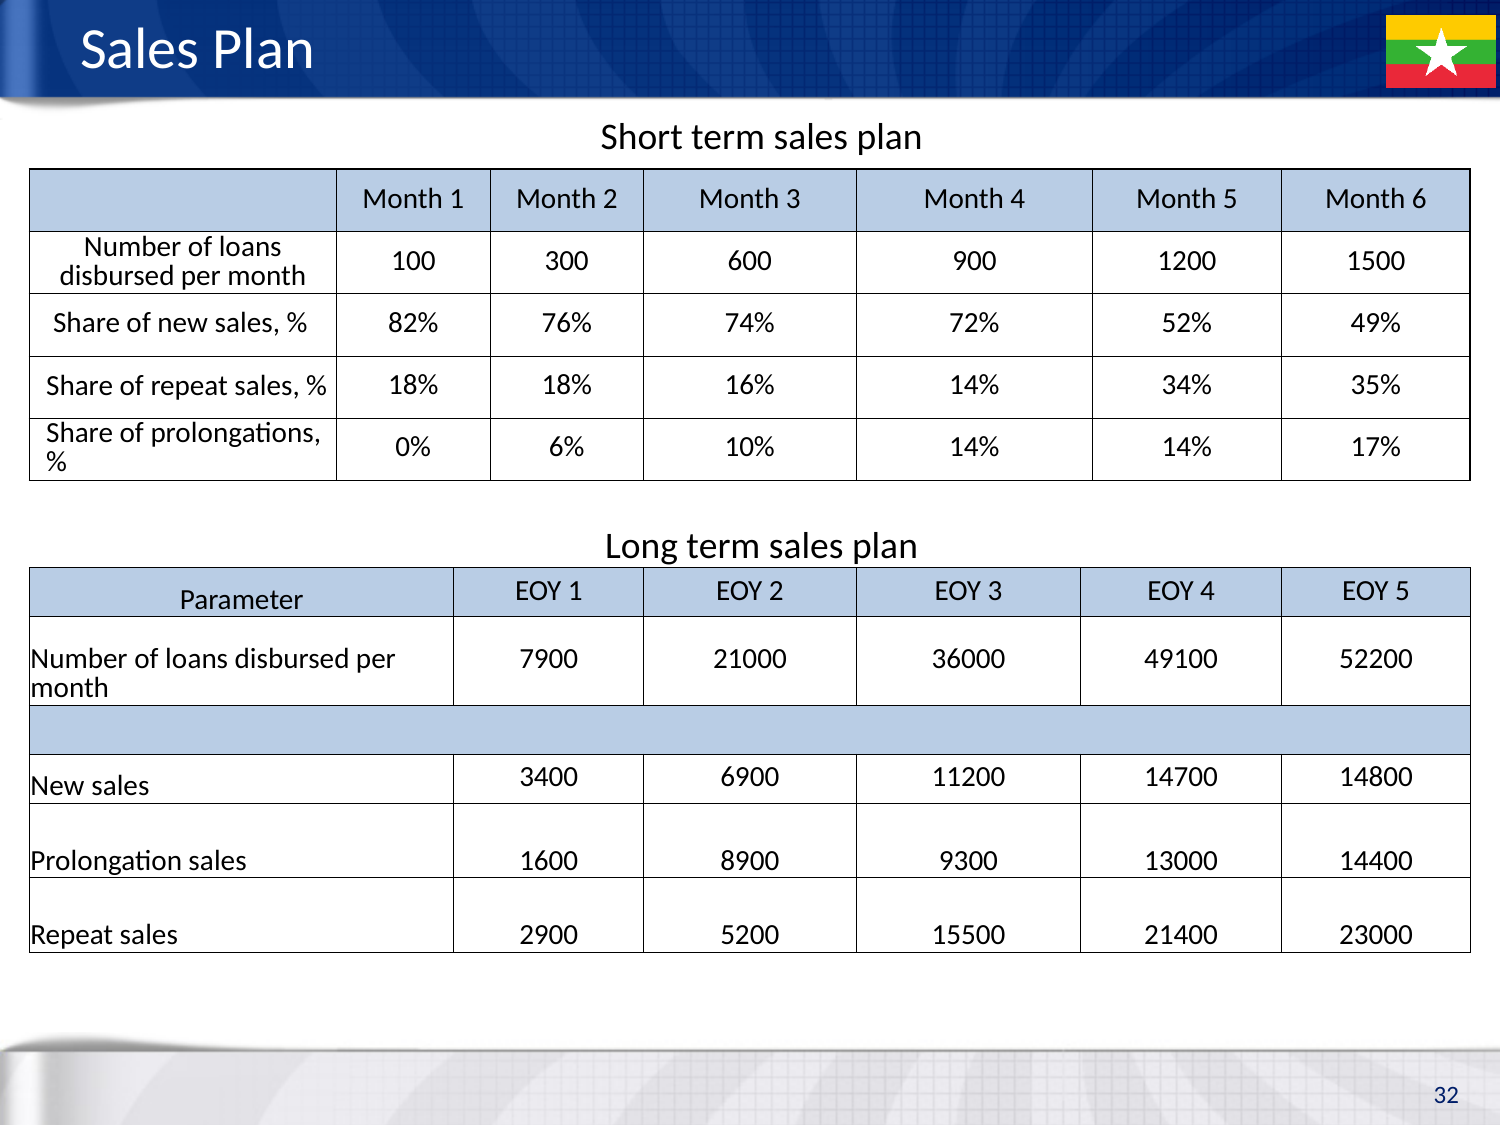

# Sales Plan
Short term sales plan
|  | Month 1 | Month 2 | Month 3 | Month 4 | Month 5 | Month 6 |
| --- | --- | --- | --- | --- | --- | --- |
| Number of loans disbursed per month | 100 | 300 | 600 | 900 | 1200 | 1500 |
| Share of new sales, % | 82% | 76% | 74% | 72% | 52% | 49% |
| Share of repeat sales, % | 18% | 18% | 16% | 14% | 34% | 35% |
| Share of prolongations, % | 0% | 6% | 10% | 14% | 14% | 17% |
Long term sales plan
| Parameter | EOY 1 | EOY 2 | EOY 3 | EOY 4 | EOY 5 |
| --- | --- | --- | --- | --- | --- |
| Number of loans disbursed per month | 7900 | 21000 | 36000 | 49100 | 52200 |
|  |  |  |  |  |  |
| New sales | 3400 | 6900 | 11200 | 14700 | 14800 |
| Prolongation sales | 1600 | 8900 | 9300 | 13000 | 14400 |
| Repeat sales | 2900 | 5200 | 15500 | 21400 | 23000 |
32